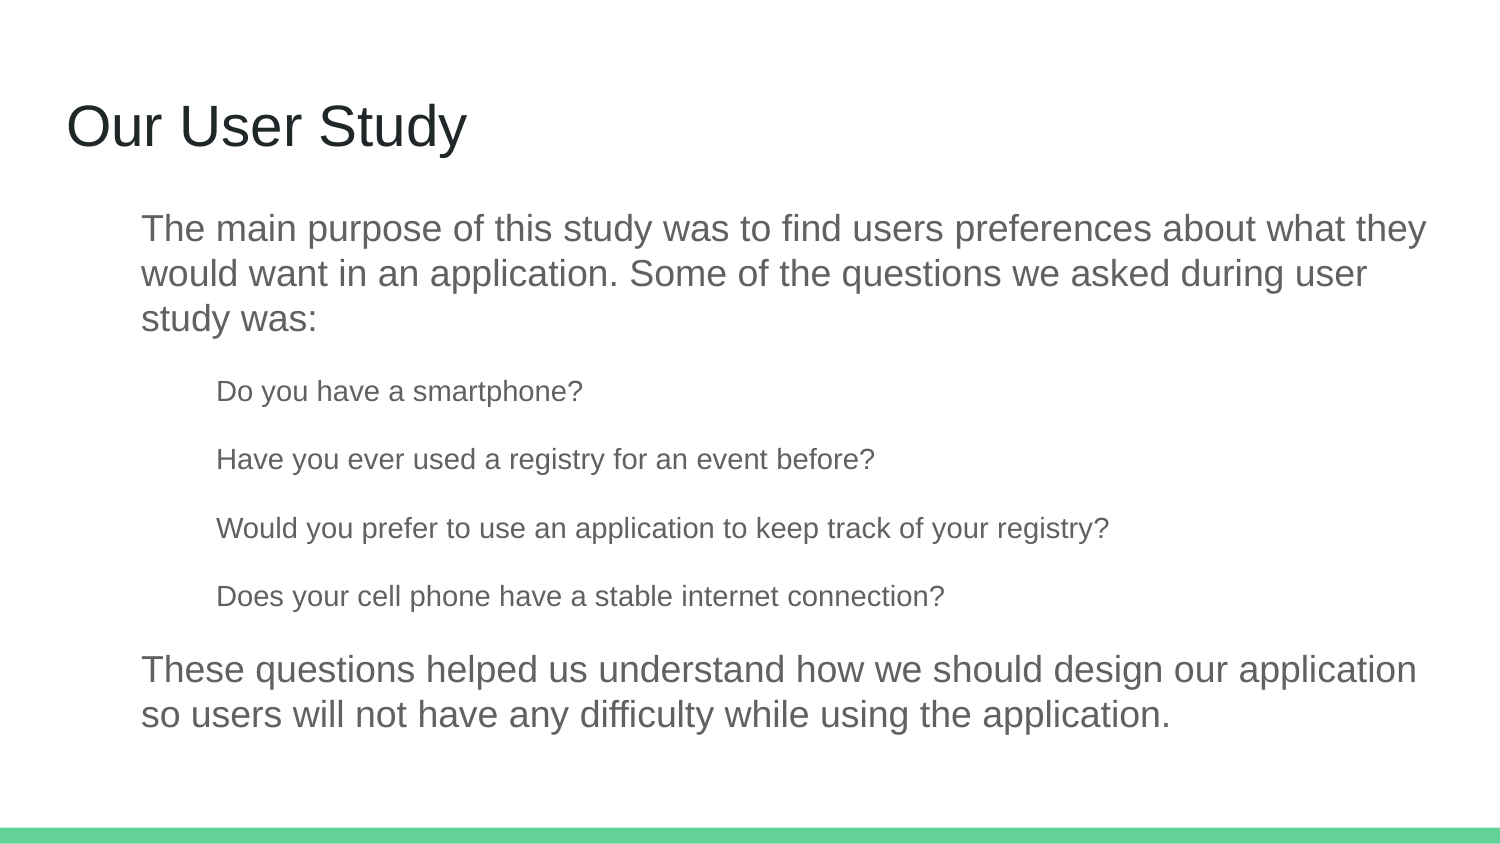

# Our User Study
The main purpose of this study was to find users preferences about what they would want in an application. Some of the questions we asked during user study was:
Do you have a smartphone?
Have you ever used a registry for an event before?
Would you prefer to use an application to keep track of your registry?
Does your cell phone have a stable internet connection?
These questions helped us understand how we should design our application so users will not have any difficulty while using the application.